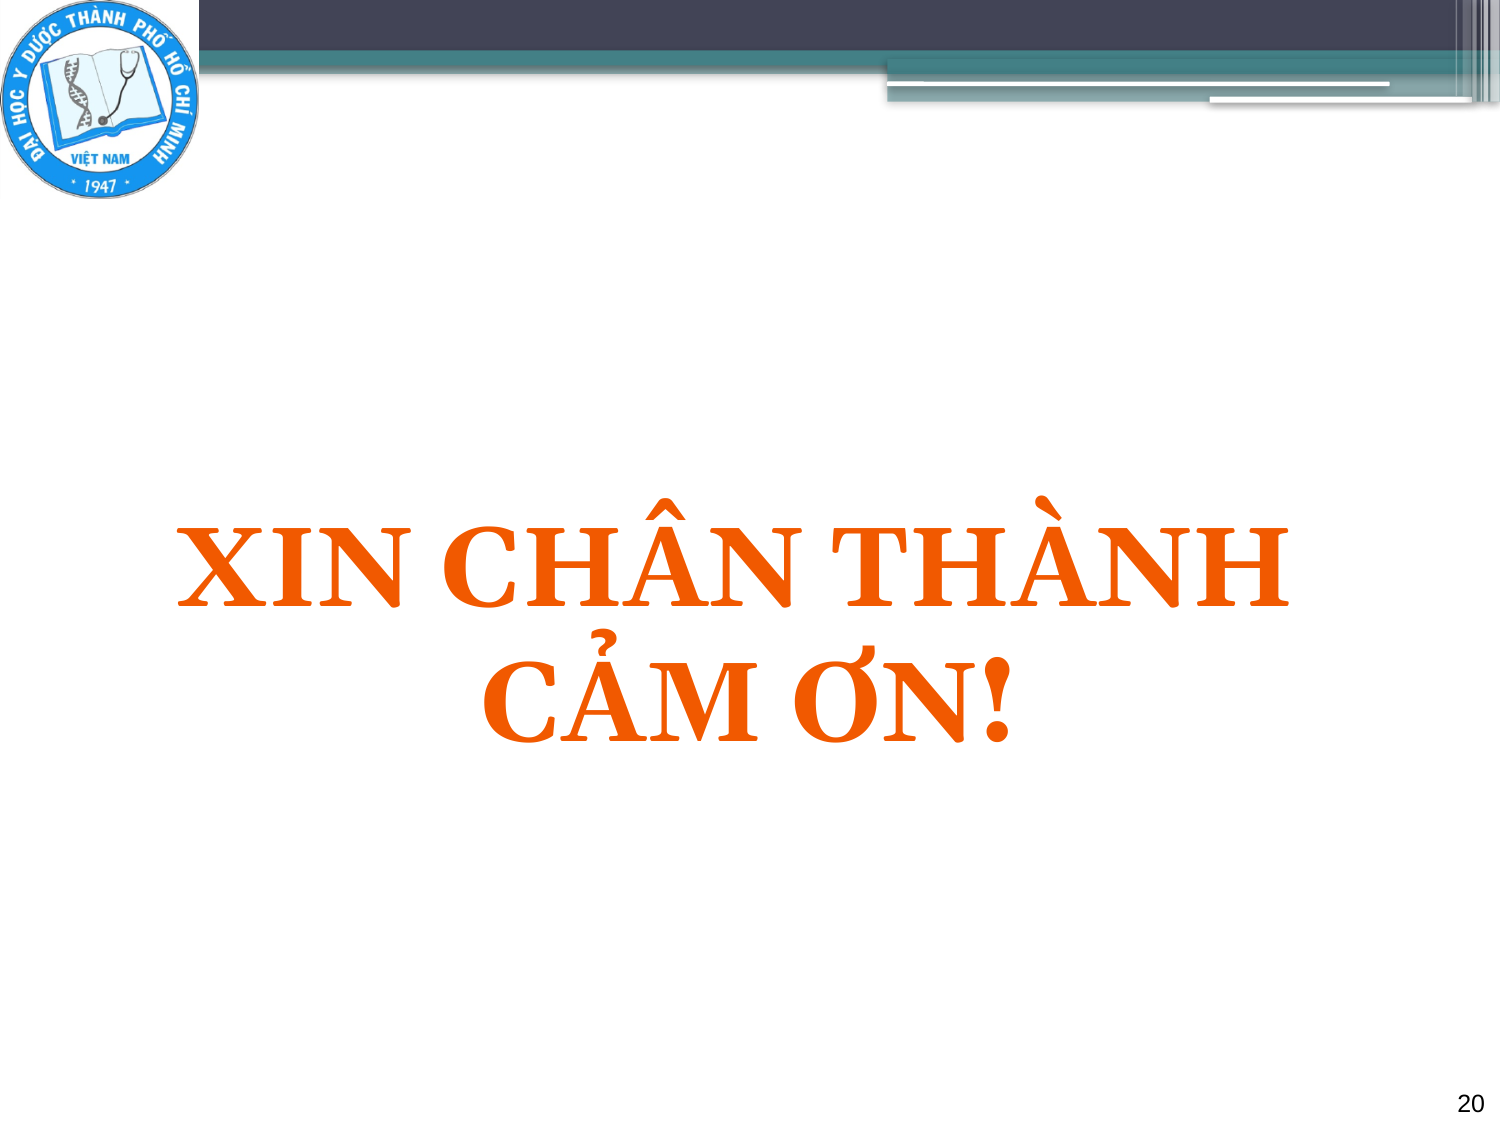

#

Xin chân thành
cảm ơn!

20